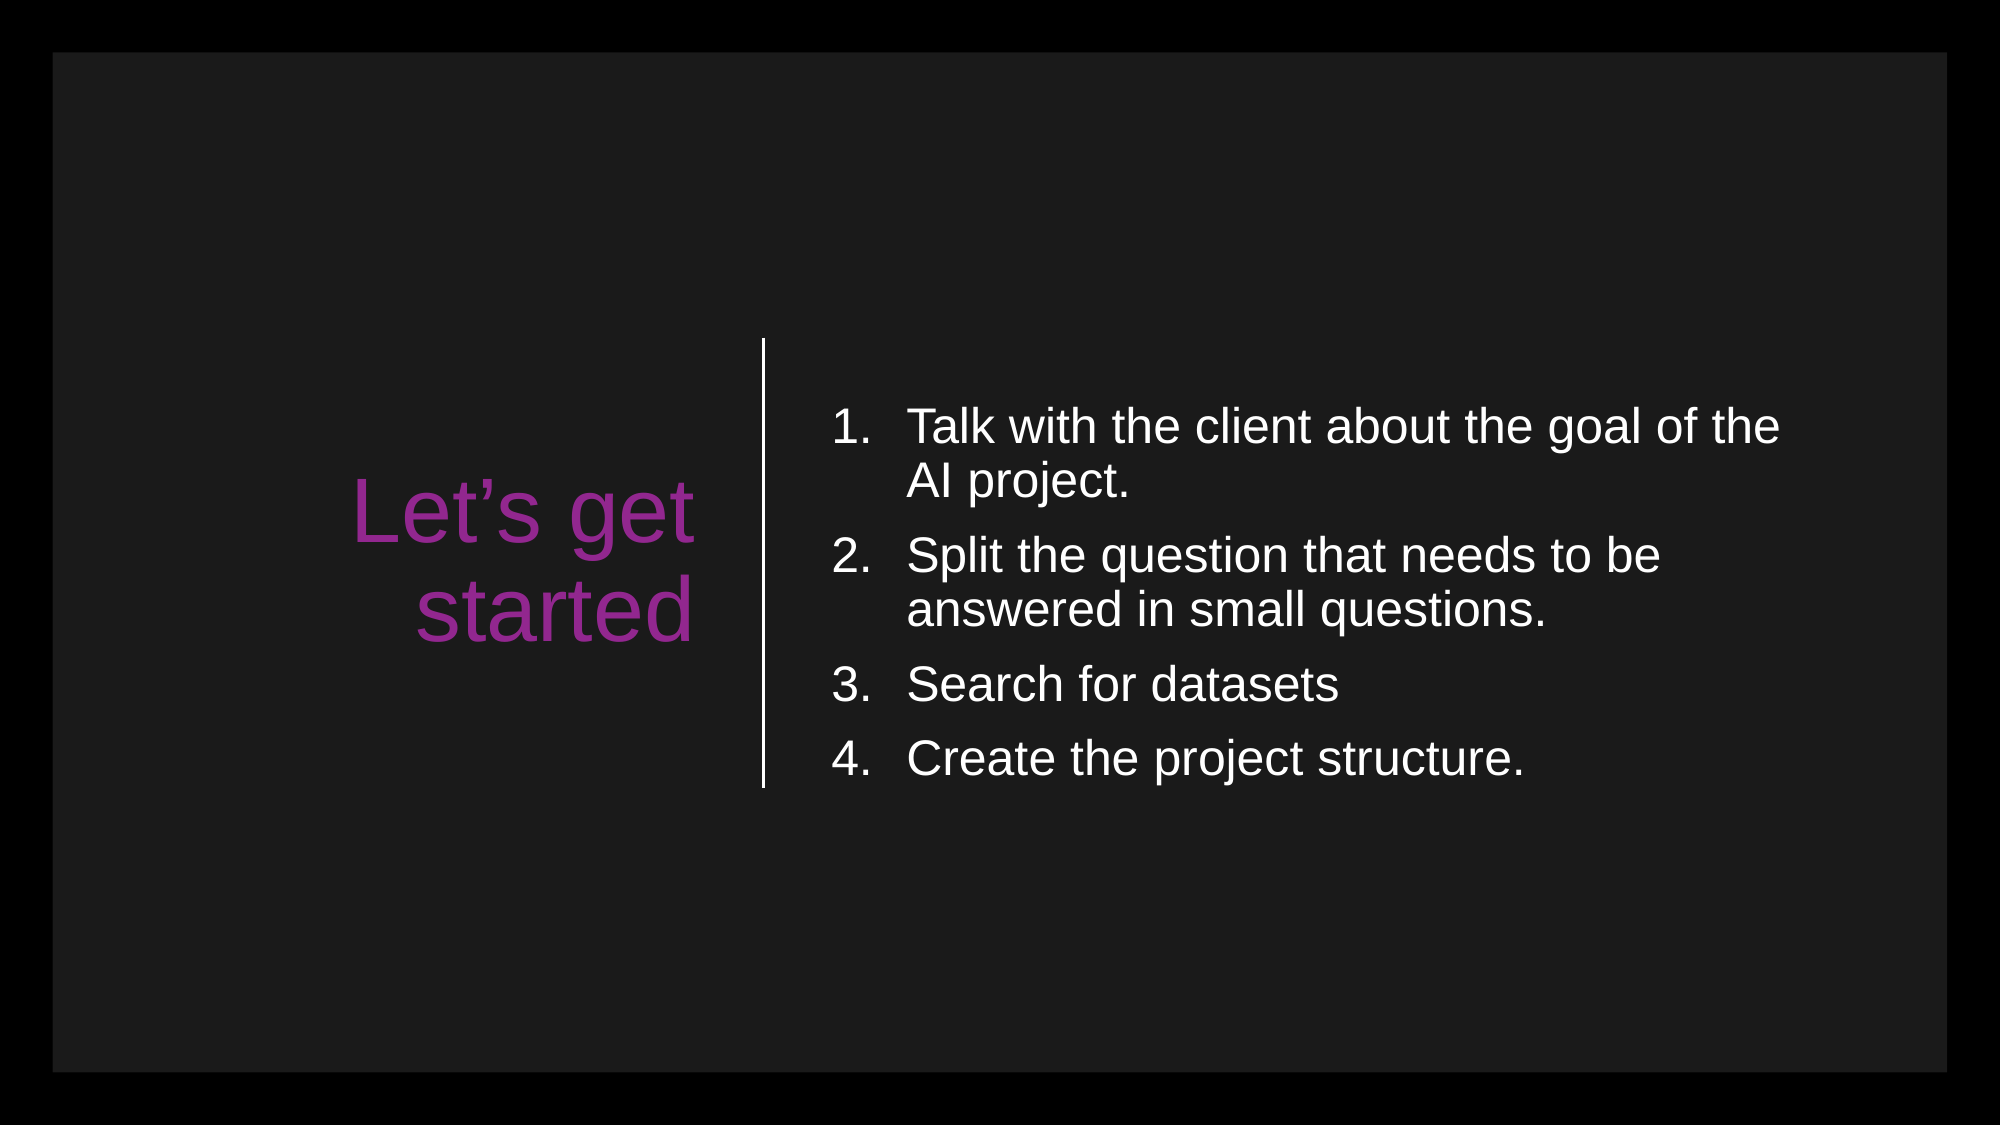

# Let’s get started
Talk with the client about the goal of the AI project.
Split the question that needs to be answered in small questions.
Search for datasets
Create the project structure.